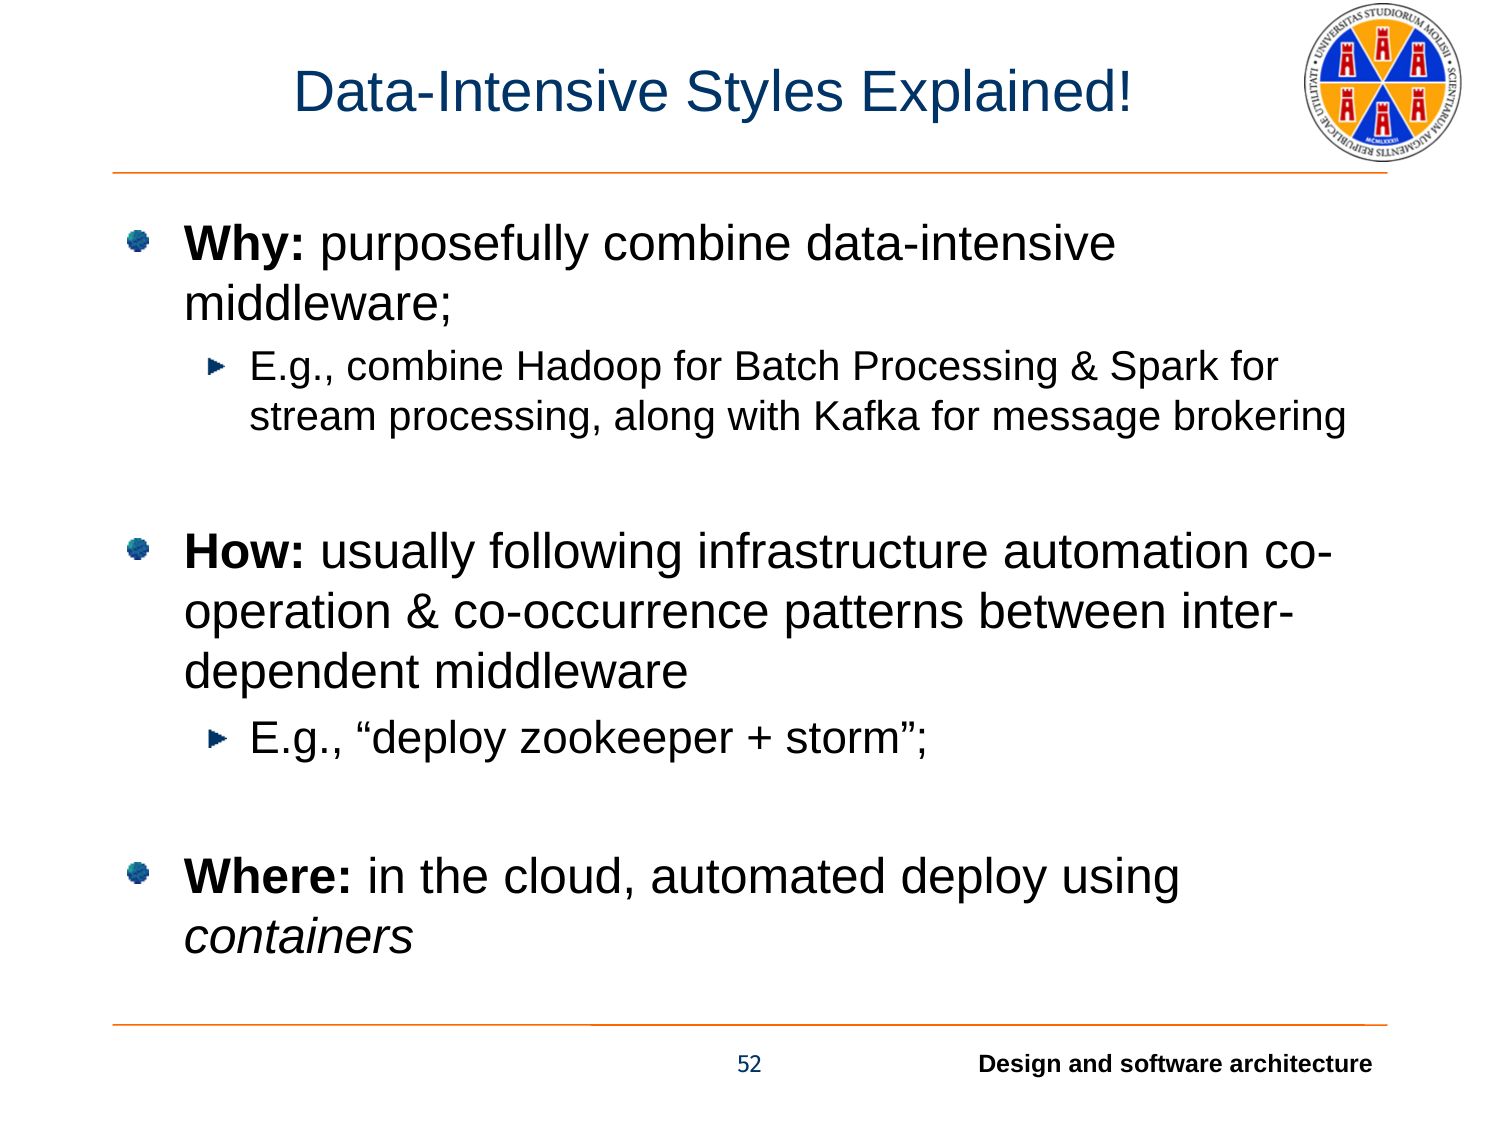

# Data-Intensive Styles Explained!
Why: purposefully combine data-intensive middleware;
E.g., combine Hadoop for Batch Processing & Spark for stream processing, along with Kafka for message brokering

How: usually following infrastructure automation co-operation & co-occurrence patterns between inter-dependent middleware
E.g., “deploy zookeeper + storm”;

Where: in the cloud, automated deploy using containers

52
Design and software architecture